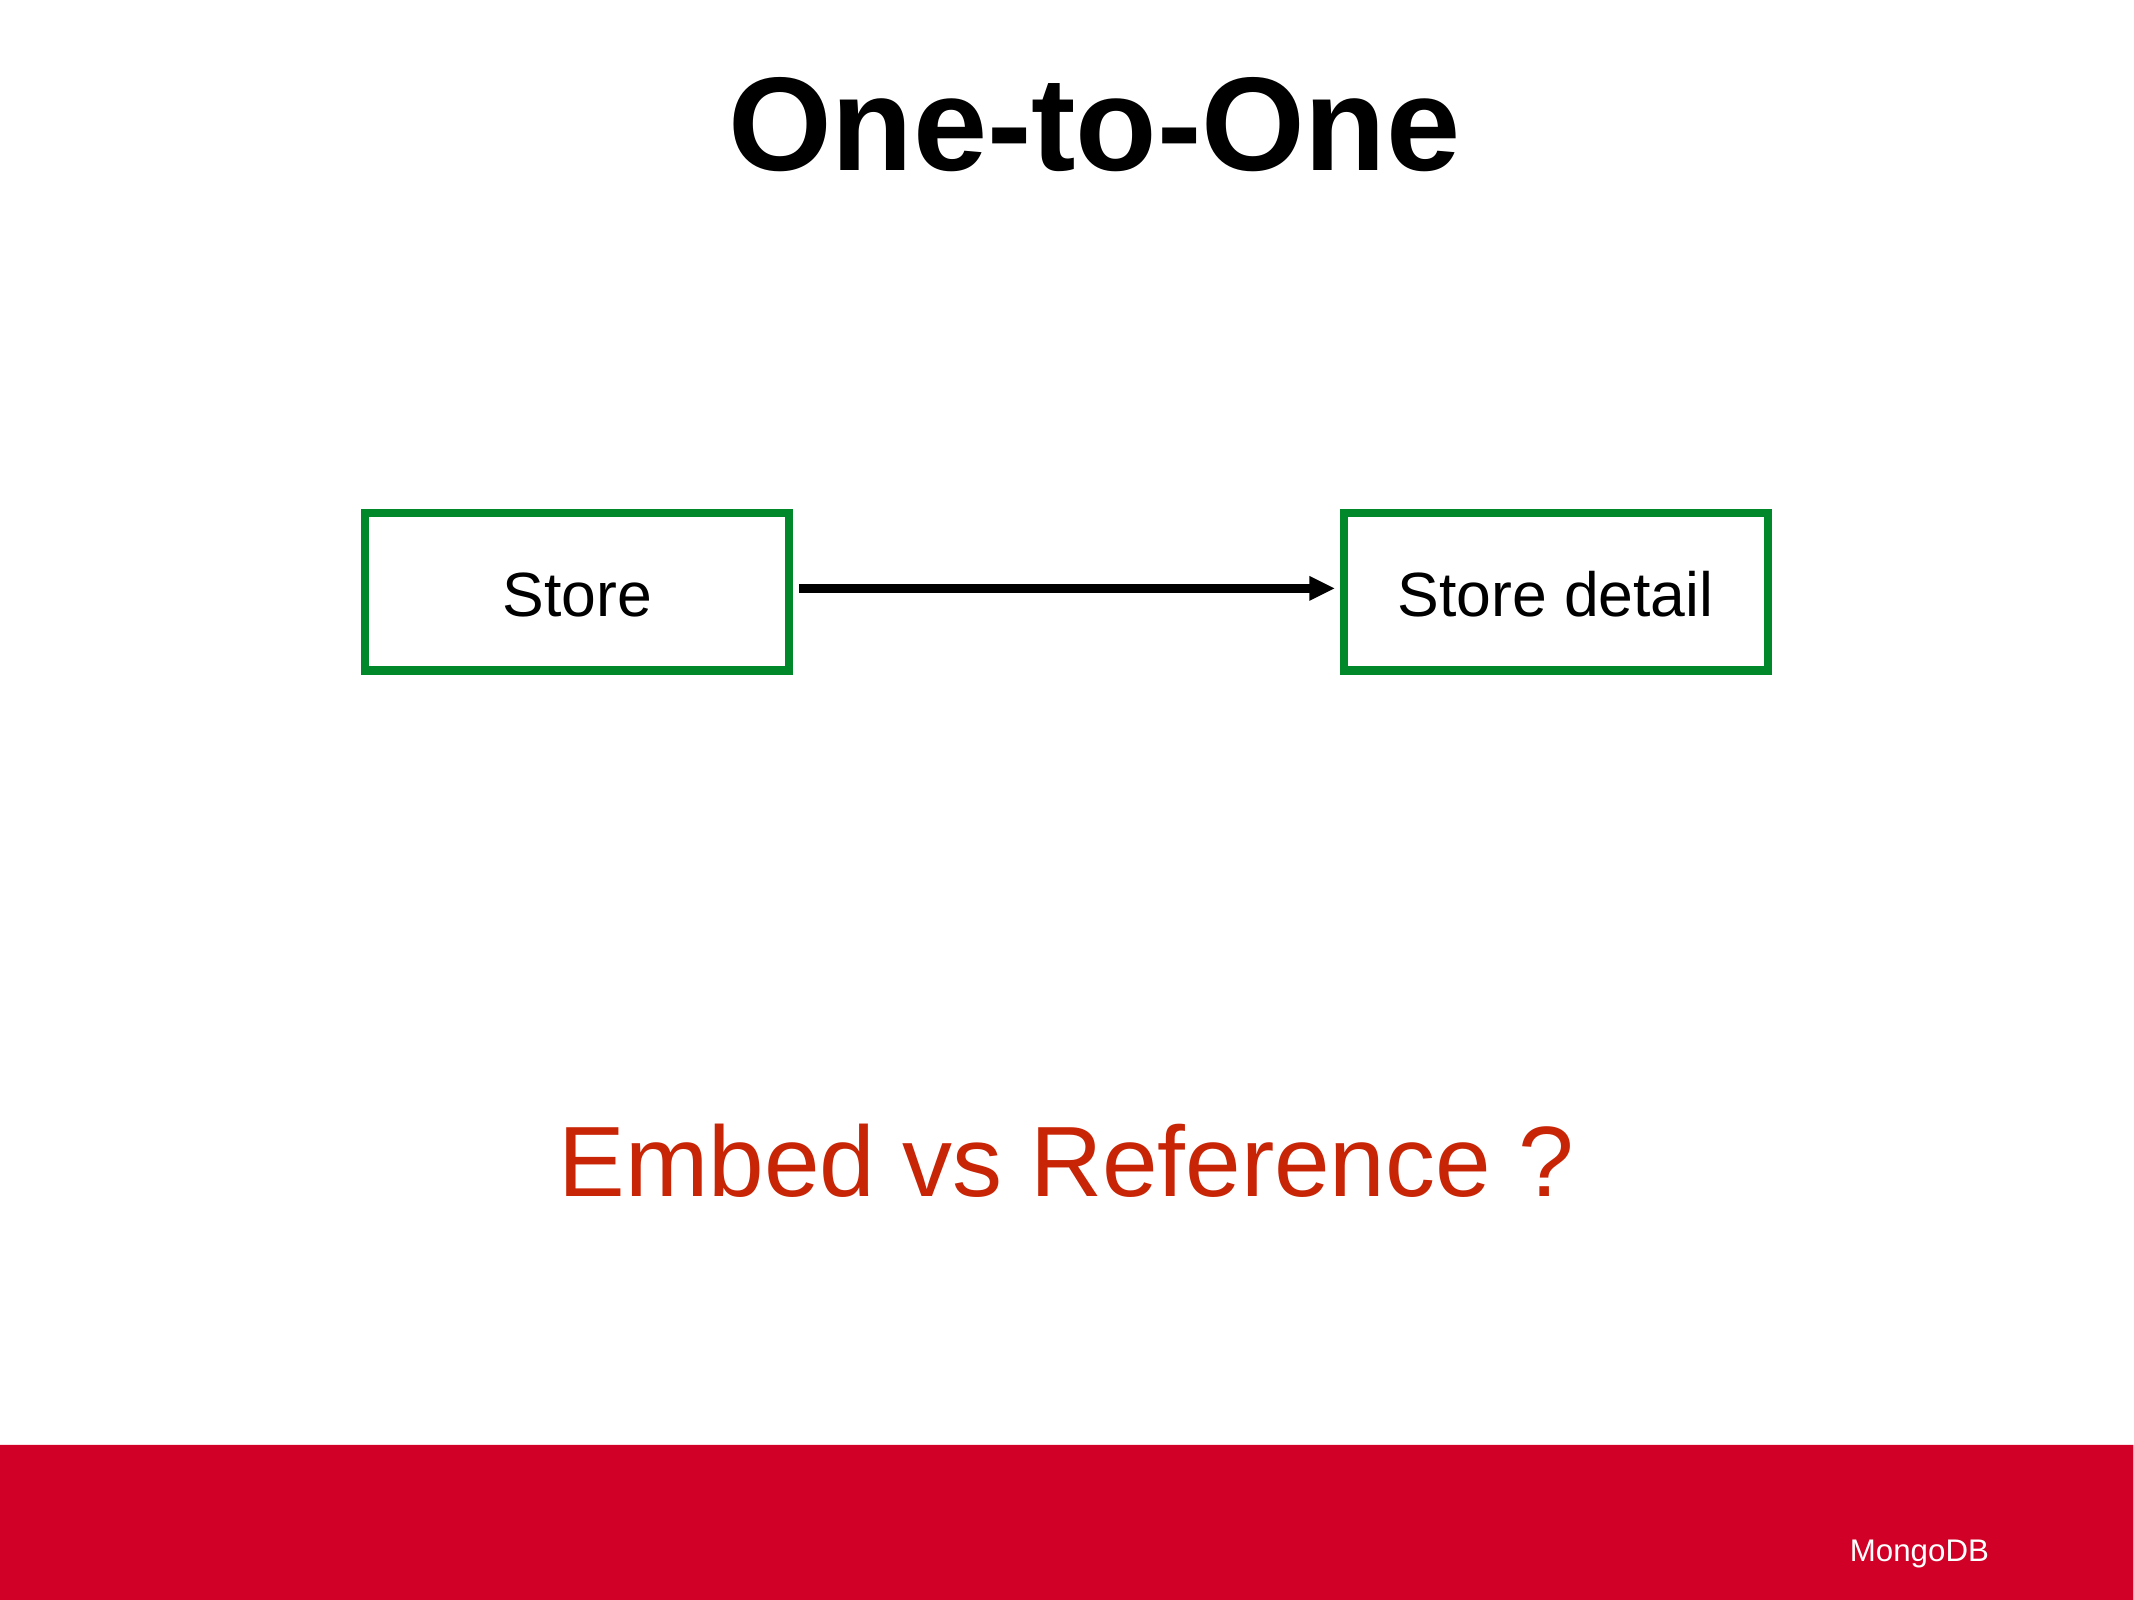

One-to-One
Store
Store detail

Embed vs Reference ?
57